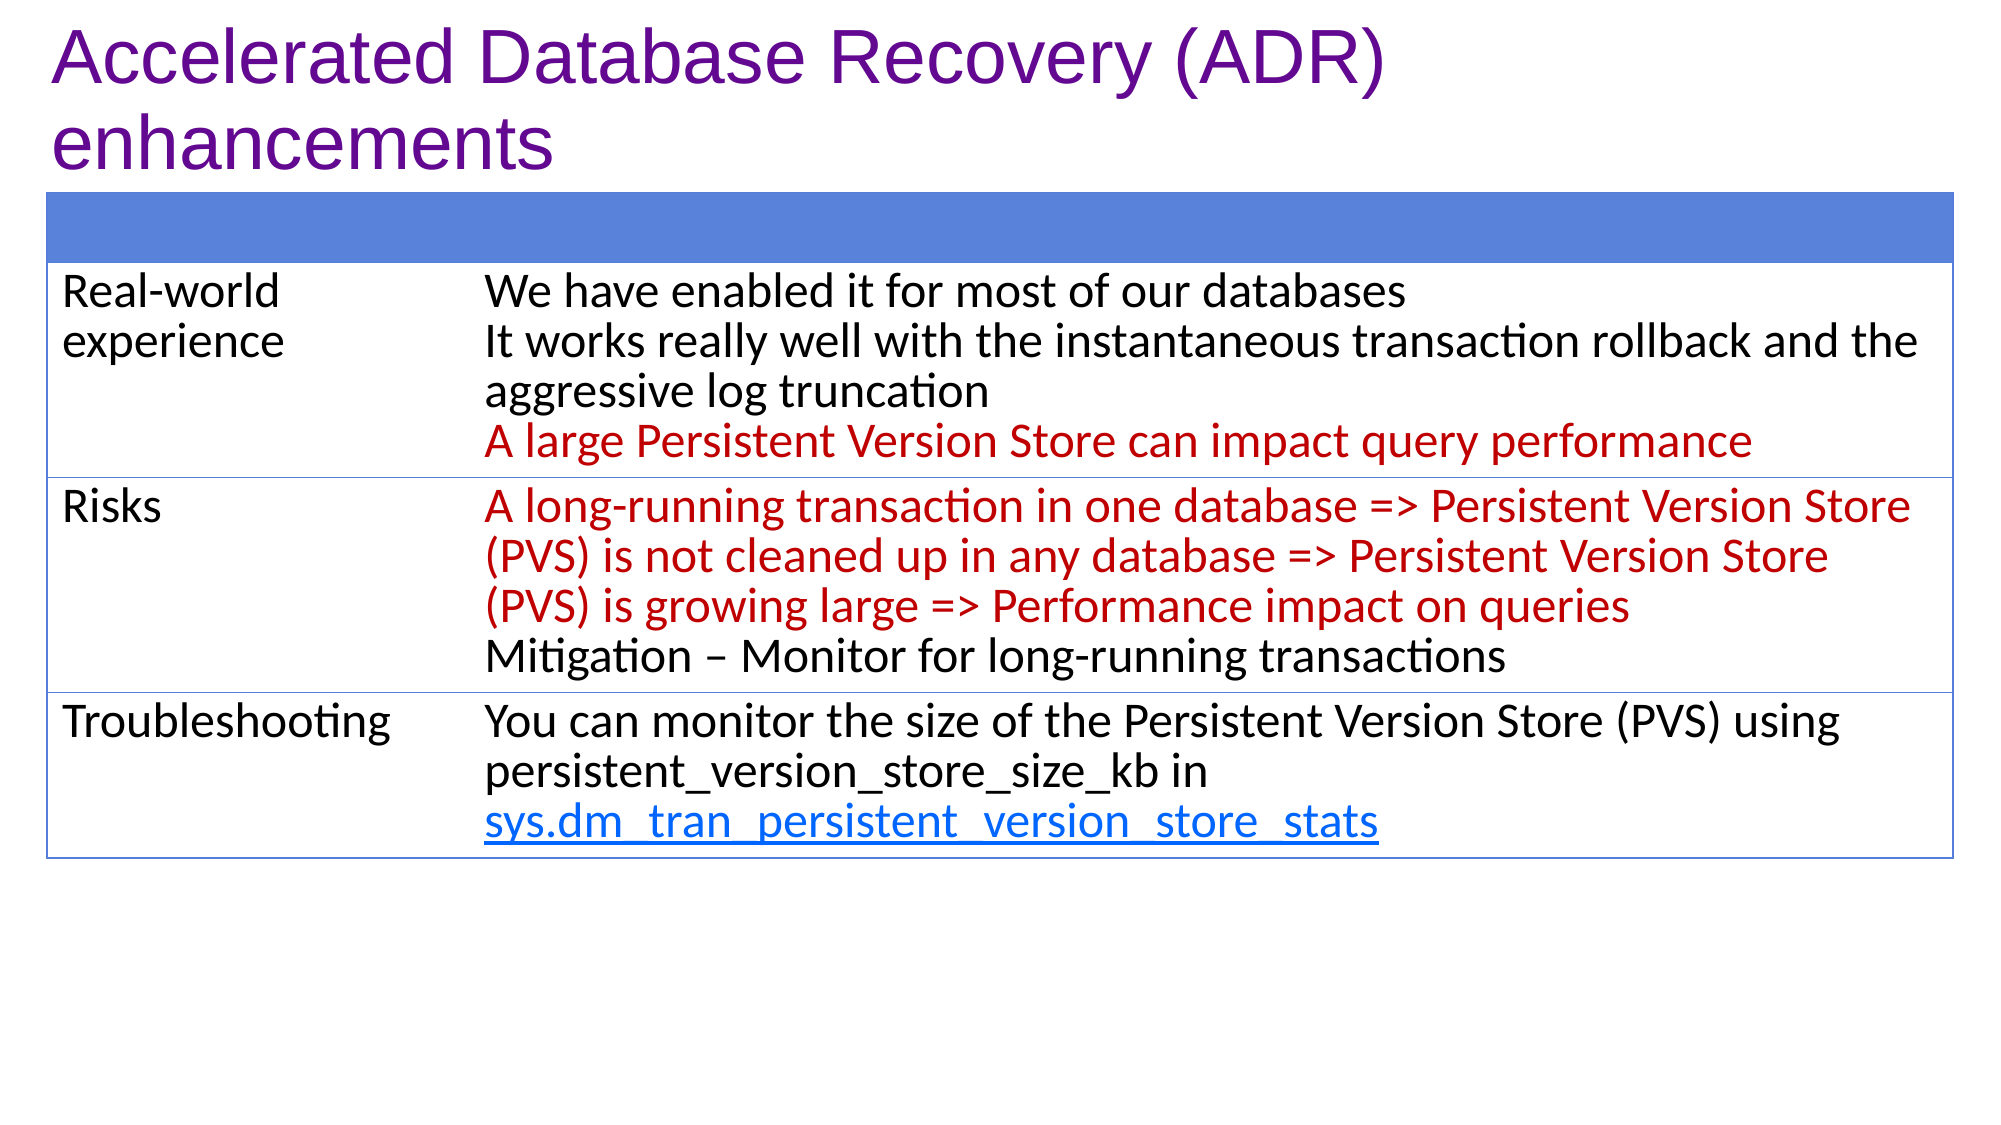

Accelerated Database Recovery (ADR) enhancements
|  |  |
| --- | --- |
| Real-world experience | We have enabled it for most of our databases It works really well with the instantaneous transaction rollback and the aggressive log truncation A large Persistent Version Store can impact query performance |
| Risks | A long-running transaction in one database => Persistent Version Store (PVS) is not cleaned up in any database => Persistent Version Store (PVS) is growing large => Performance impact on queries Mitigation – Monitor for long-running transactions |
| Troubleshooting | You can monitor the size of the Persistent Version Store (PVS) using persistent\_version\_store\_size\_kb in sys.dm\_tran\_persistent\_version\_store\_stats |